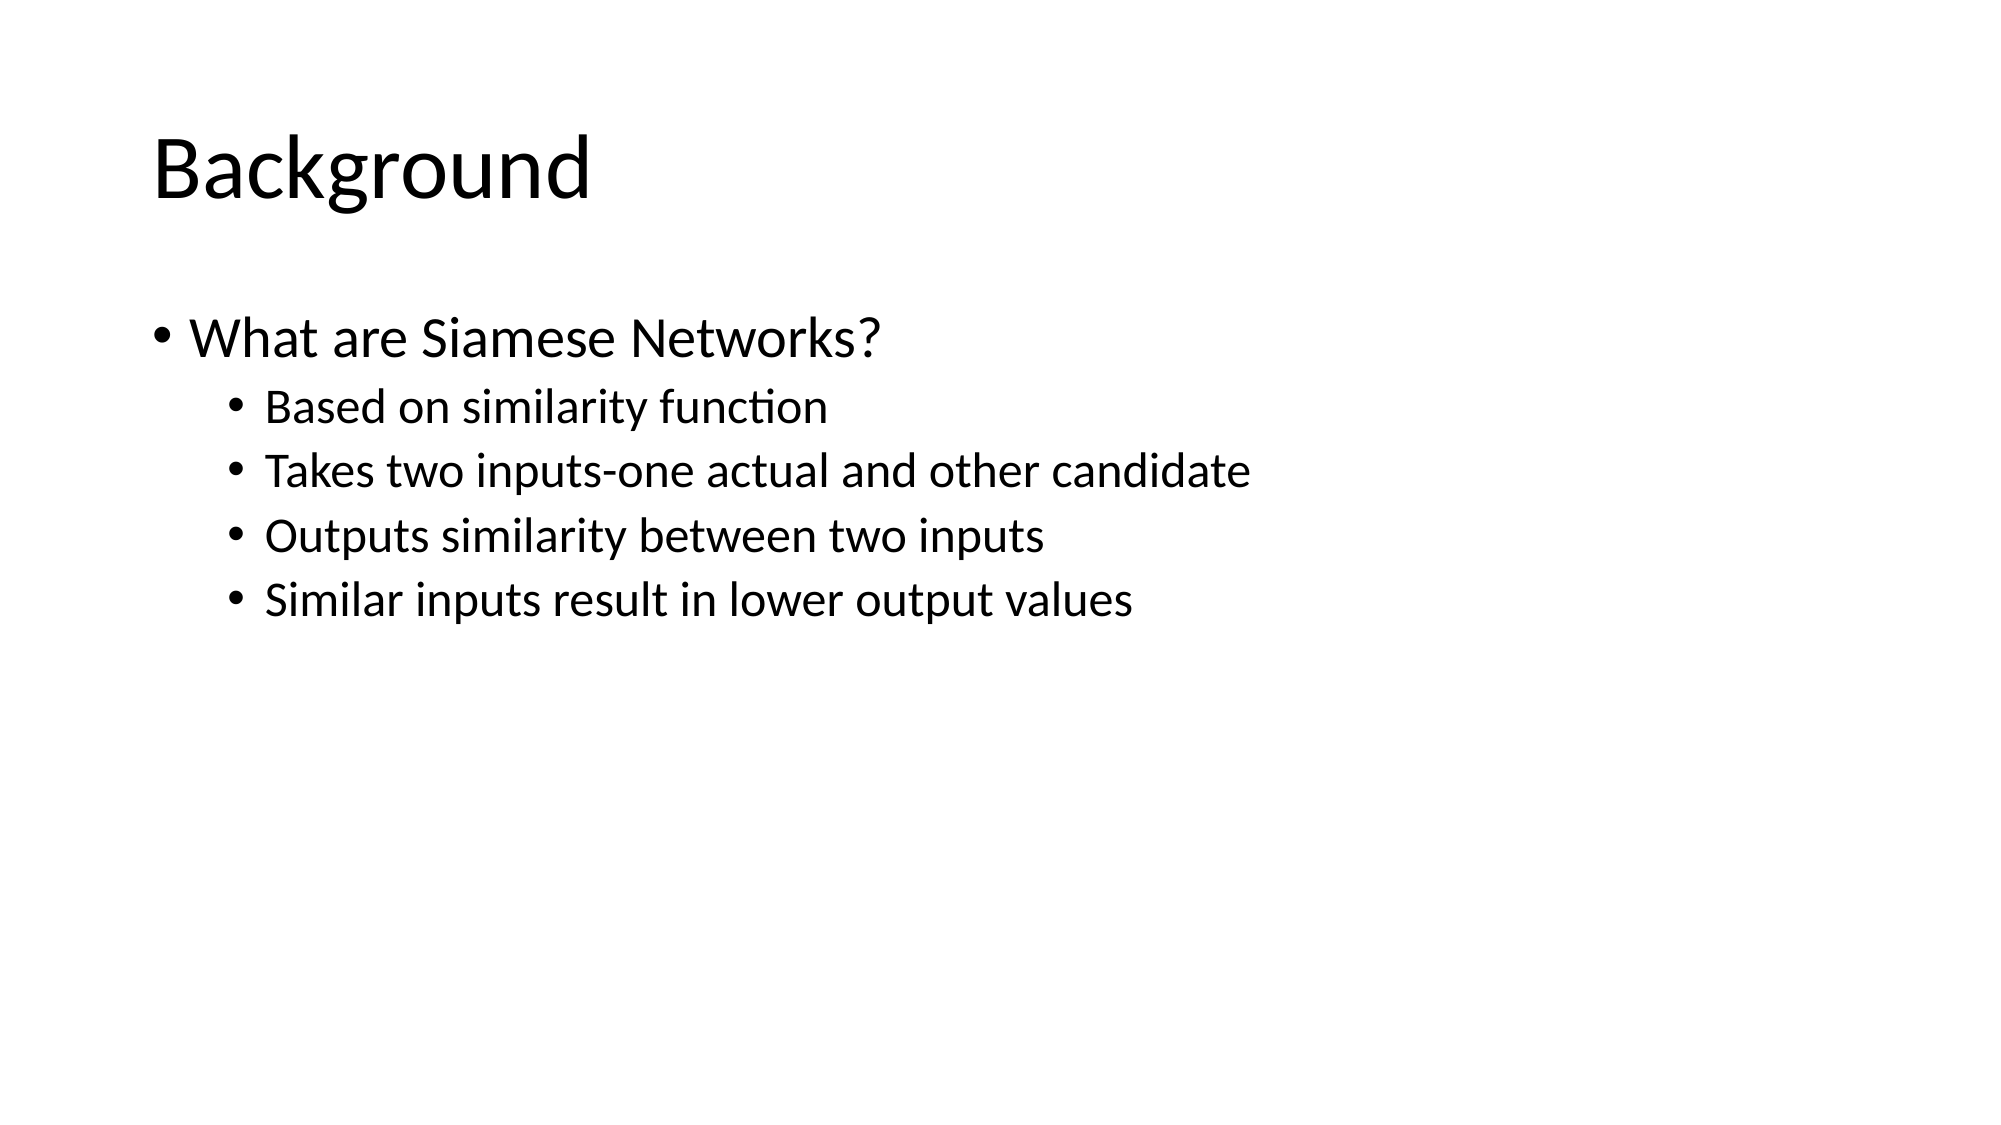

# Background
What are Siamese Networks?
Based on similarity function
Takes two inputs-one actual and other candidate
Outputs similarity between two inputs
Similar inputs result in lower output values